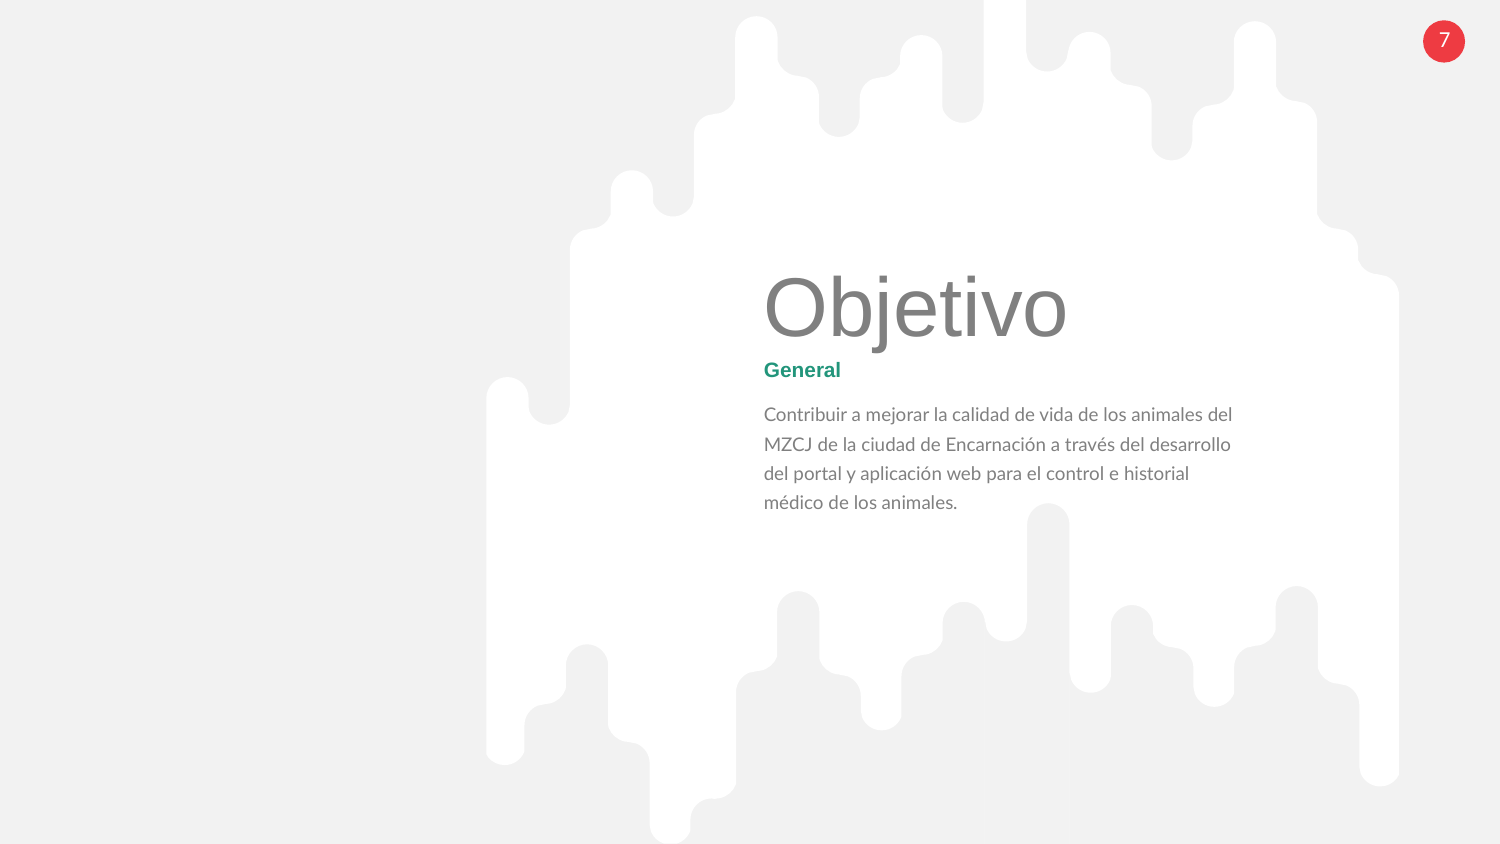

Objetivo
General
Contribuir a mejorar la calidad de vida de los animales del MZCJ de la ciudad de Encarnación a través del desarrollo del portal y aplicación web para el control e historial médico de los animales.